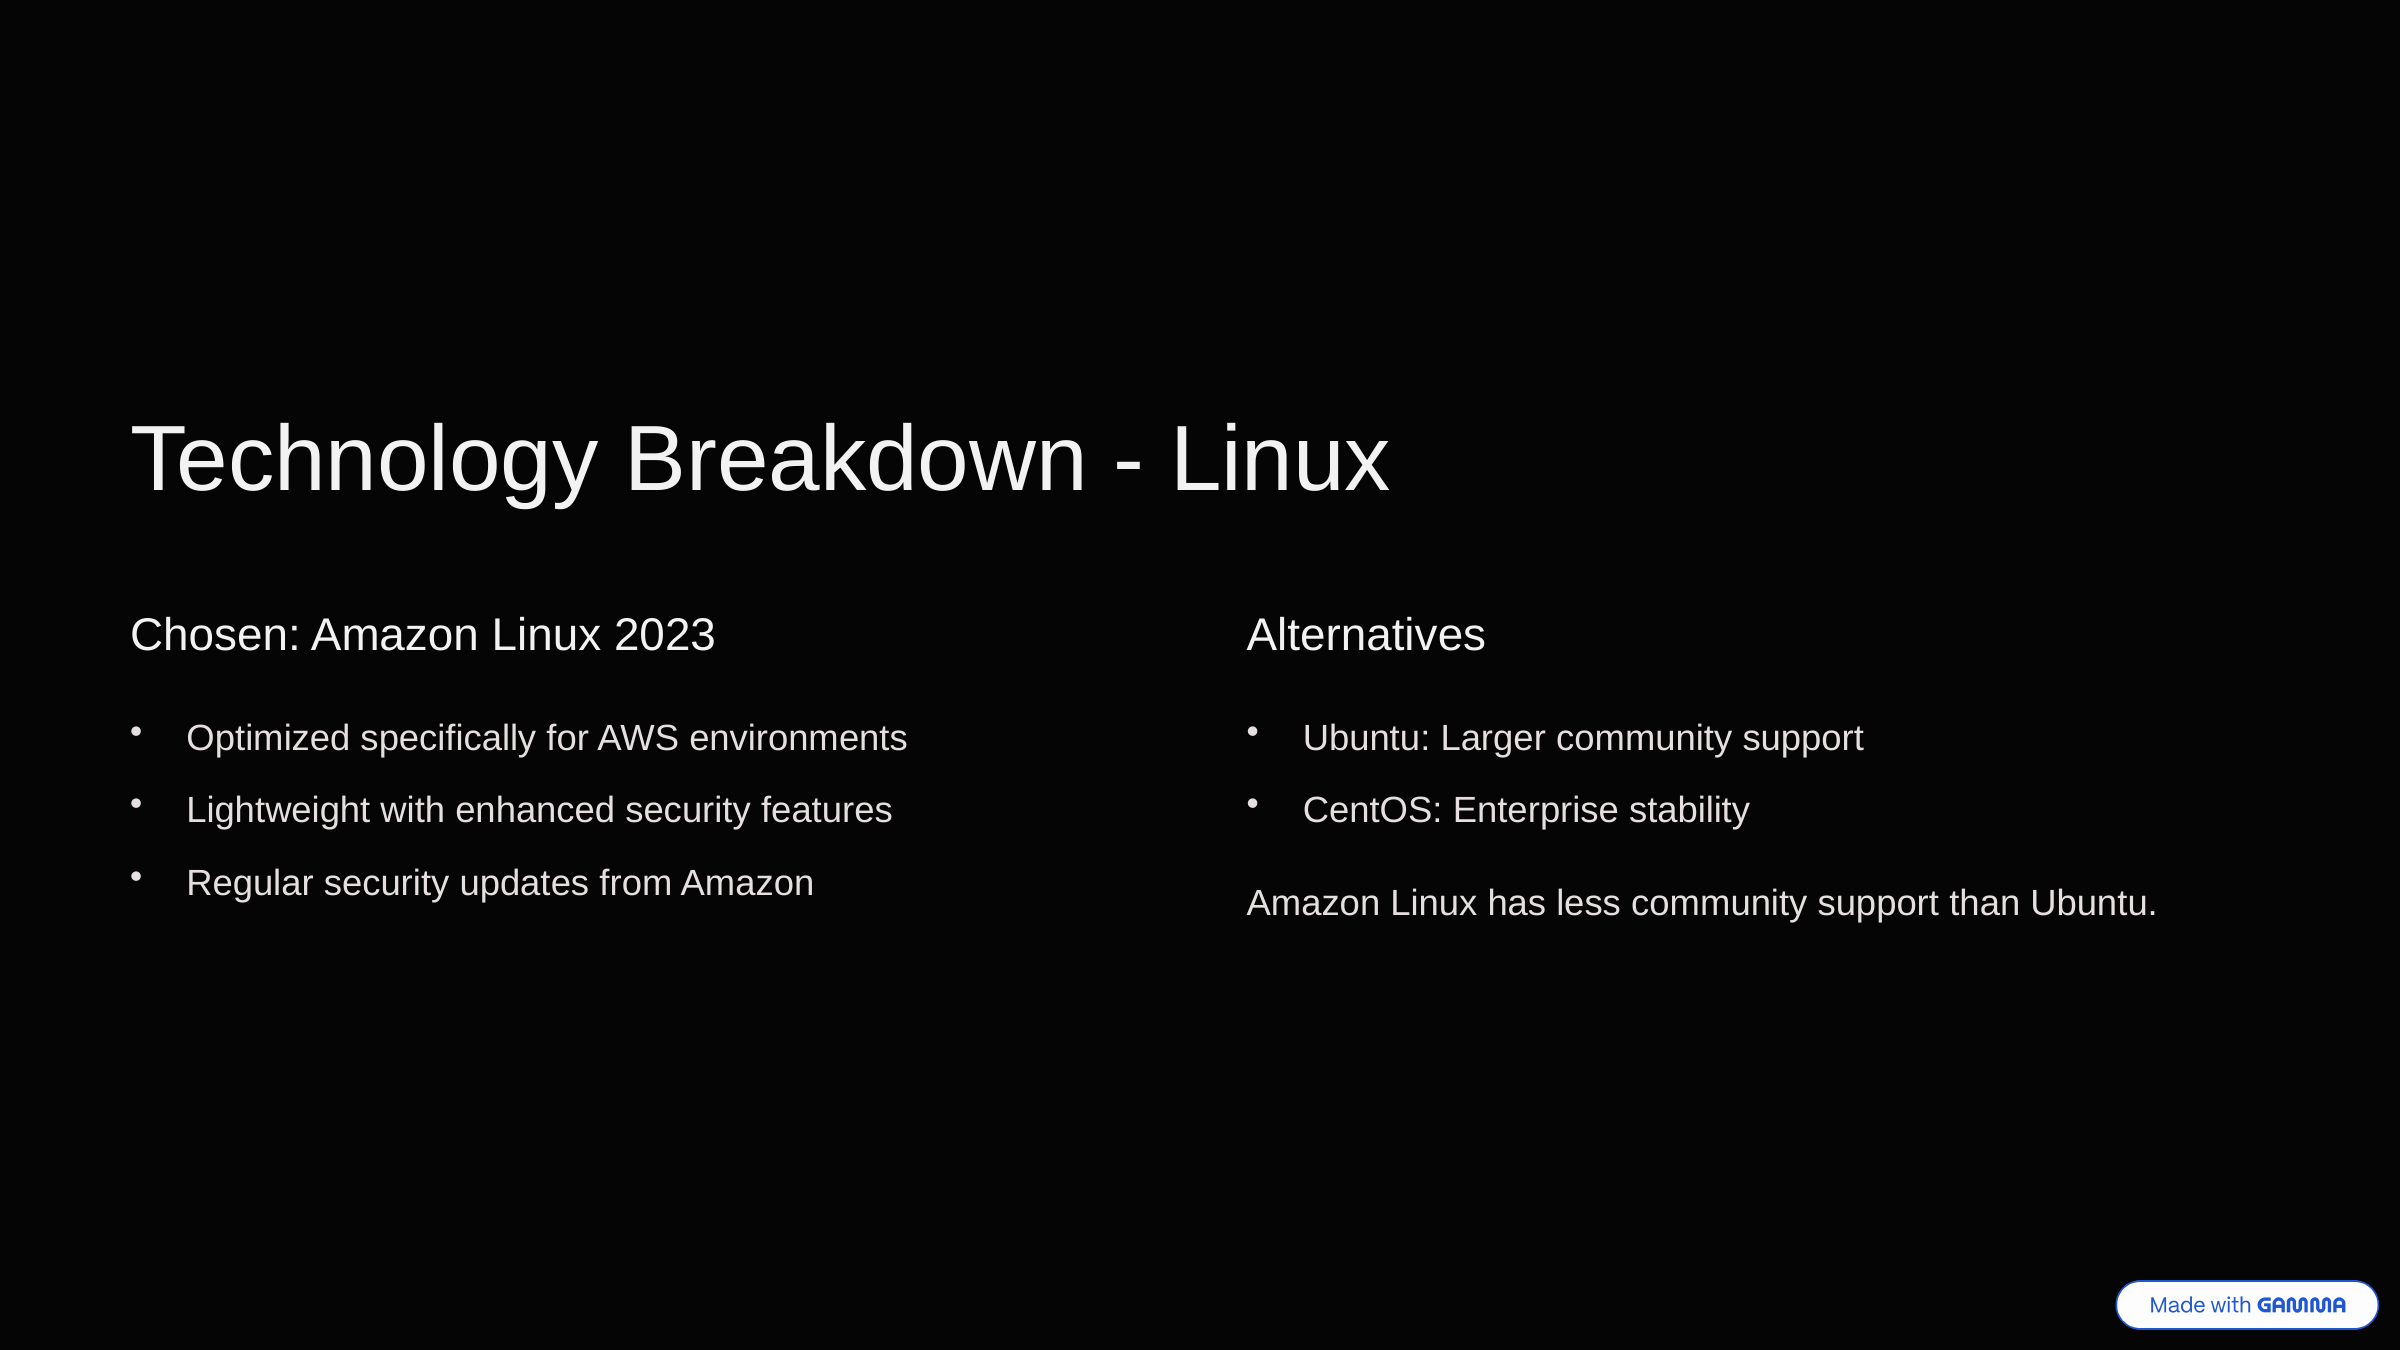

Technology Breakdown - Linux
Chosen: Amazon Linux 2023
Alternatives
Optimized specifically for AWS environments
Ubuntu: Larger community support
Lightweight with enhanced security features
CentOS: Enterprise stability
Regular security updates from Amazon
Amazon Linux has less community support than Ubuntu.